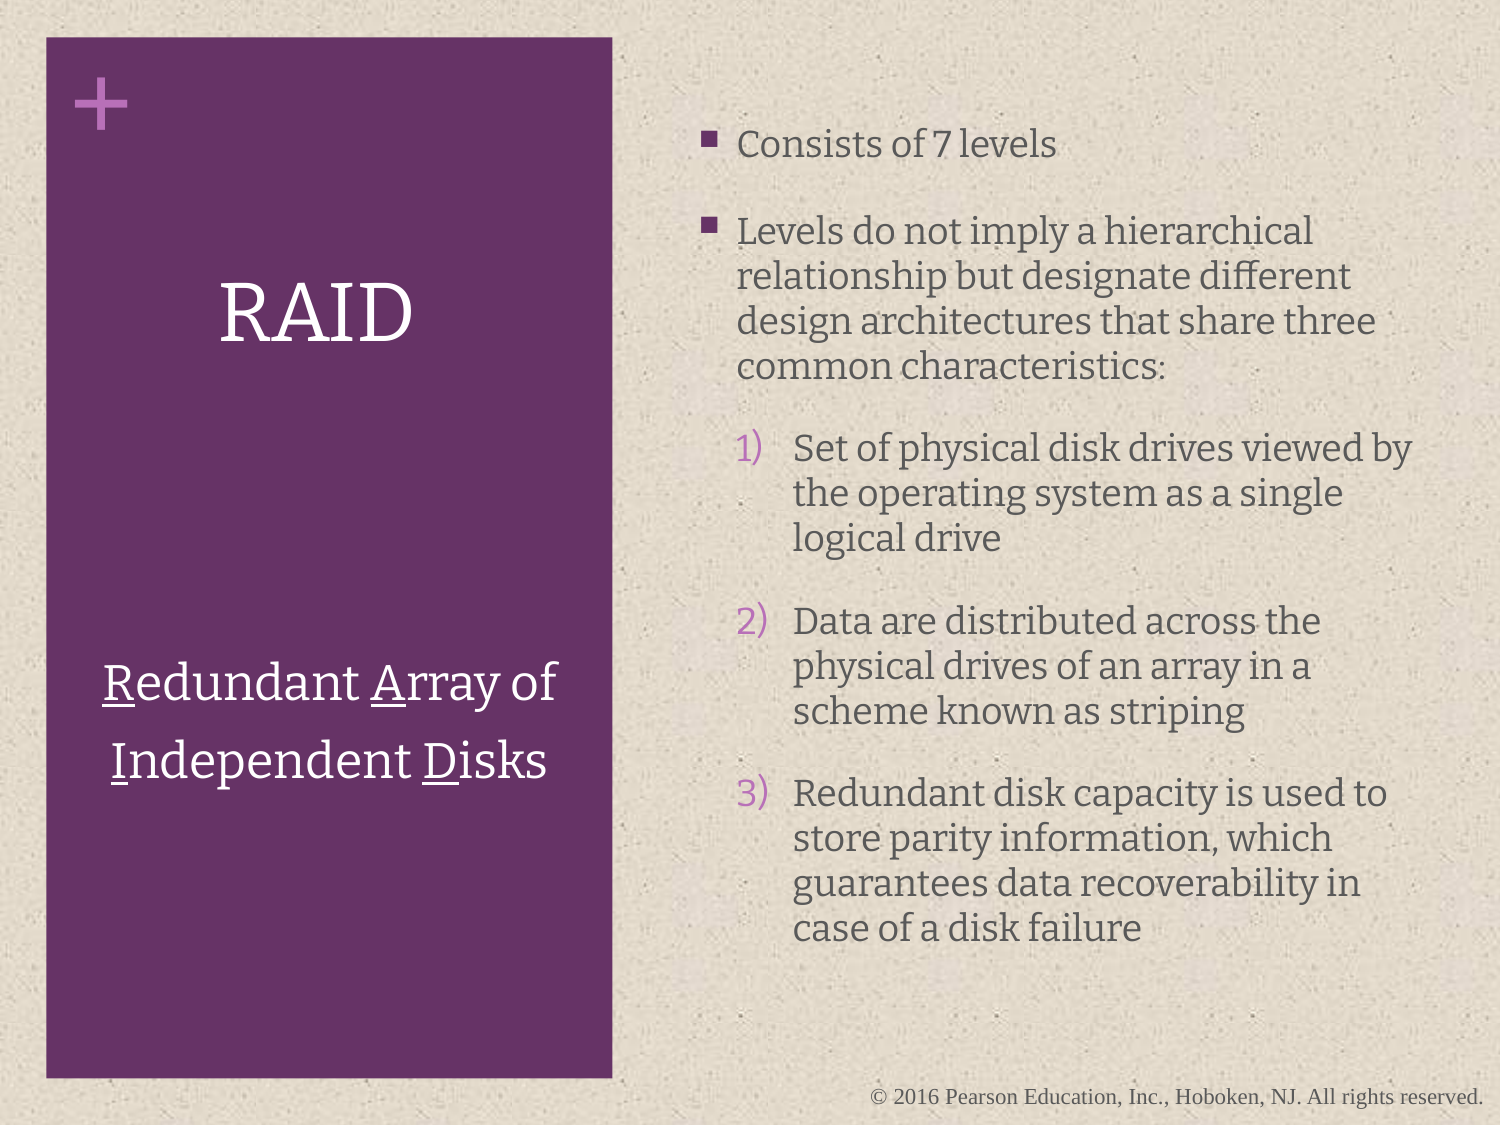

Consists of 7 levels
Levels do not imply a hierarchical relationship but designate different design architectures that share three common characteristics:
Set of physical disk drives viewed by the operating system as a single logical drive
Data are distributed across the physical drives of an array in a scheme known as striping
Redundant disk capacity is used to store parity information, which guarantees data recoverability in case of a disk failure
# RAID
Redundant Array of Independent Disks
© 2016 Pearson Education, Inc., Hoboken, NJ. All rights reserved.